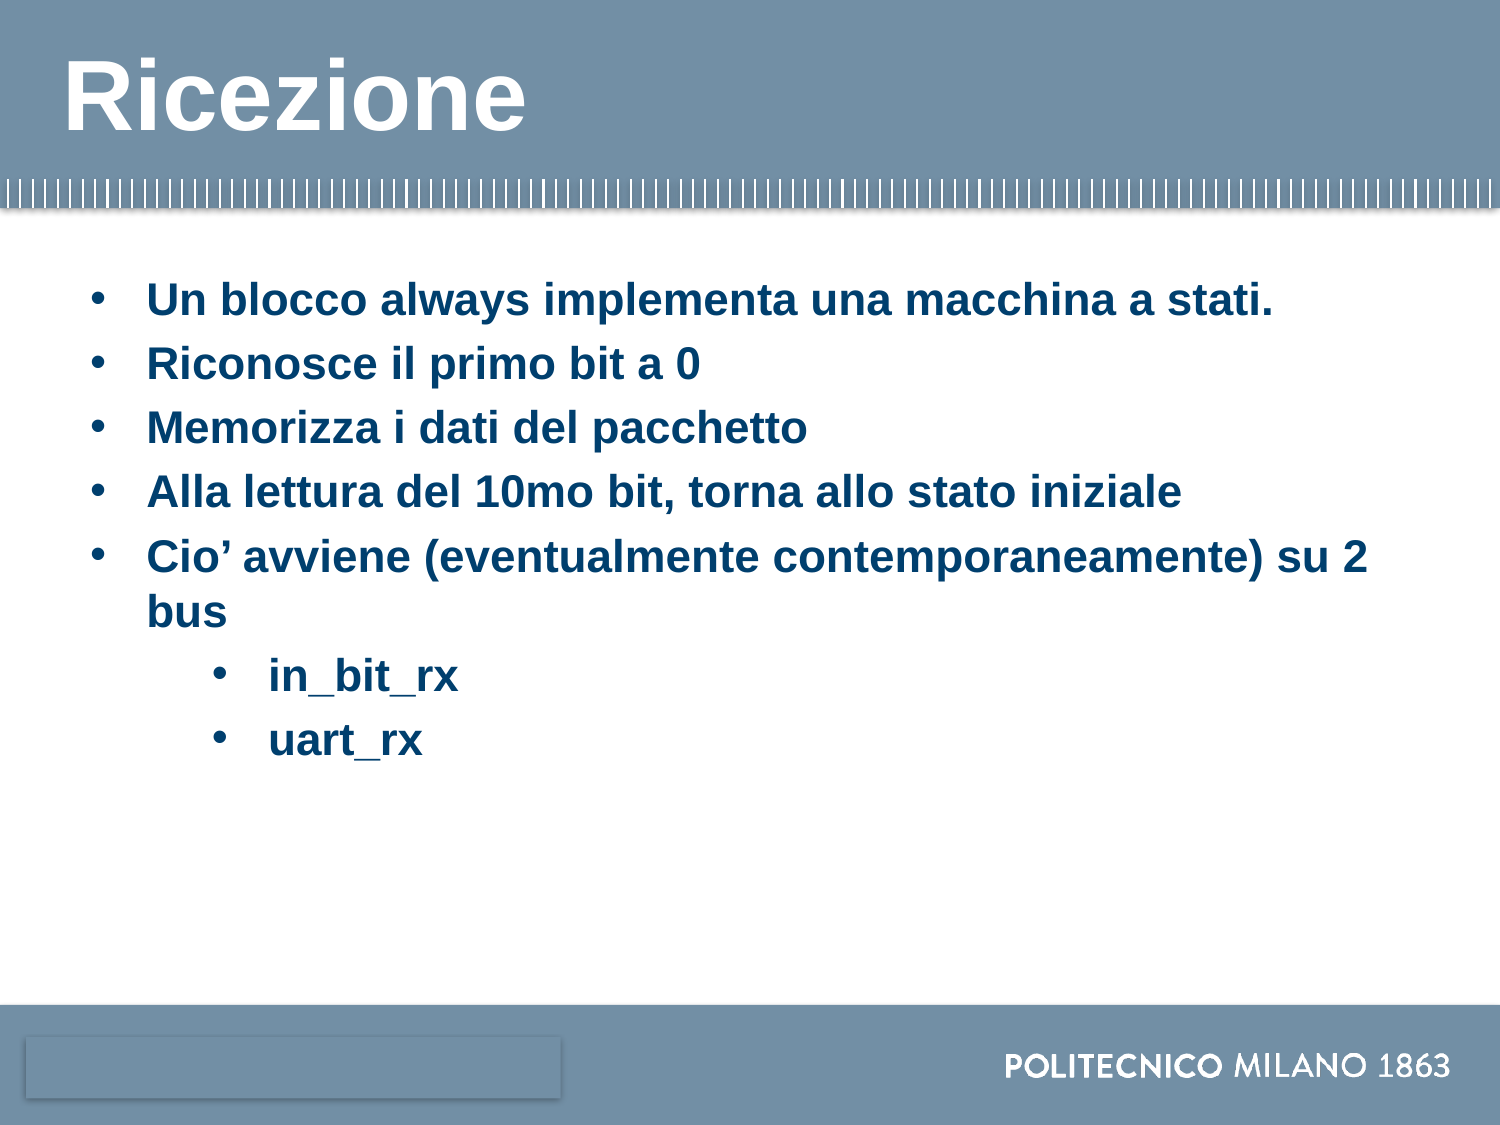

# Ricezione
Un blocco always implementa una macchina a stati.
Riconosce il primo bit a 0
Memorizza i dati del pacchetto
Alla lettura del 10mo bit, torna allo stato iniziale
Cio’ avviene (eventualmente contemporaneamente) su 2 bus
in_bit_rx
uart_rx